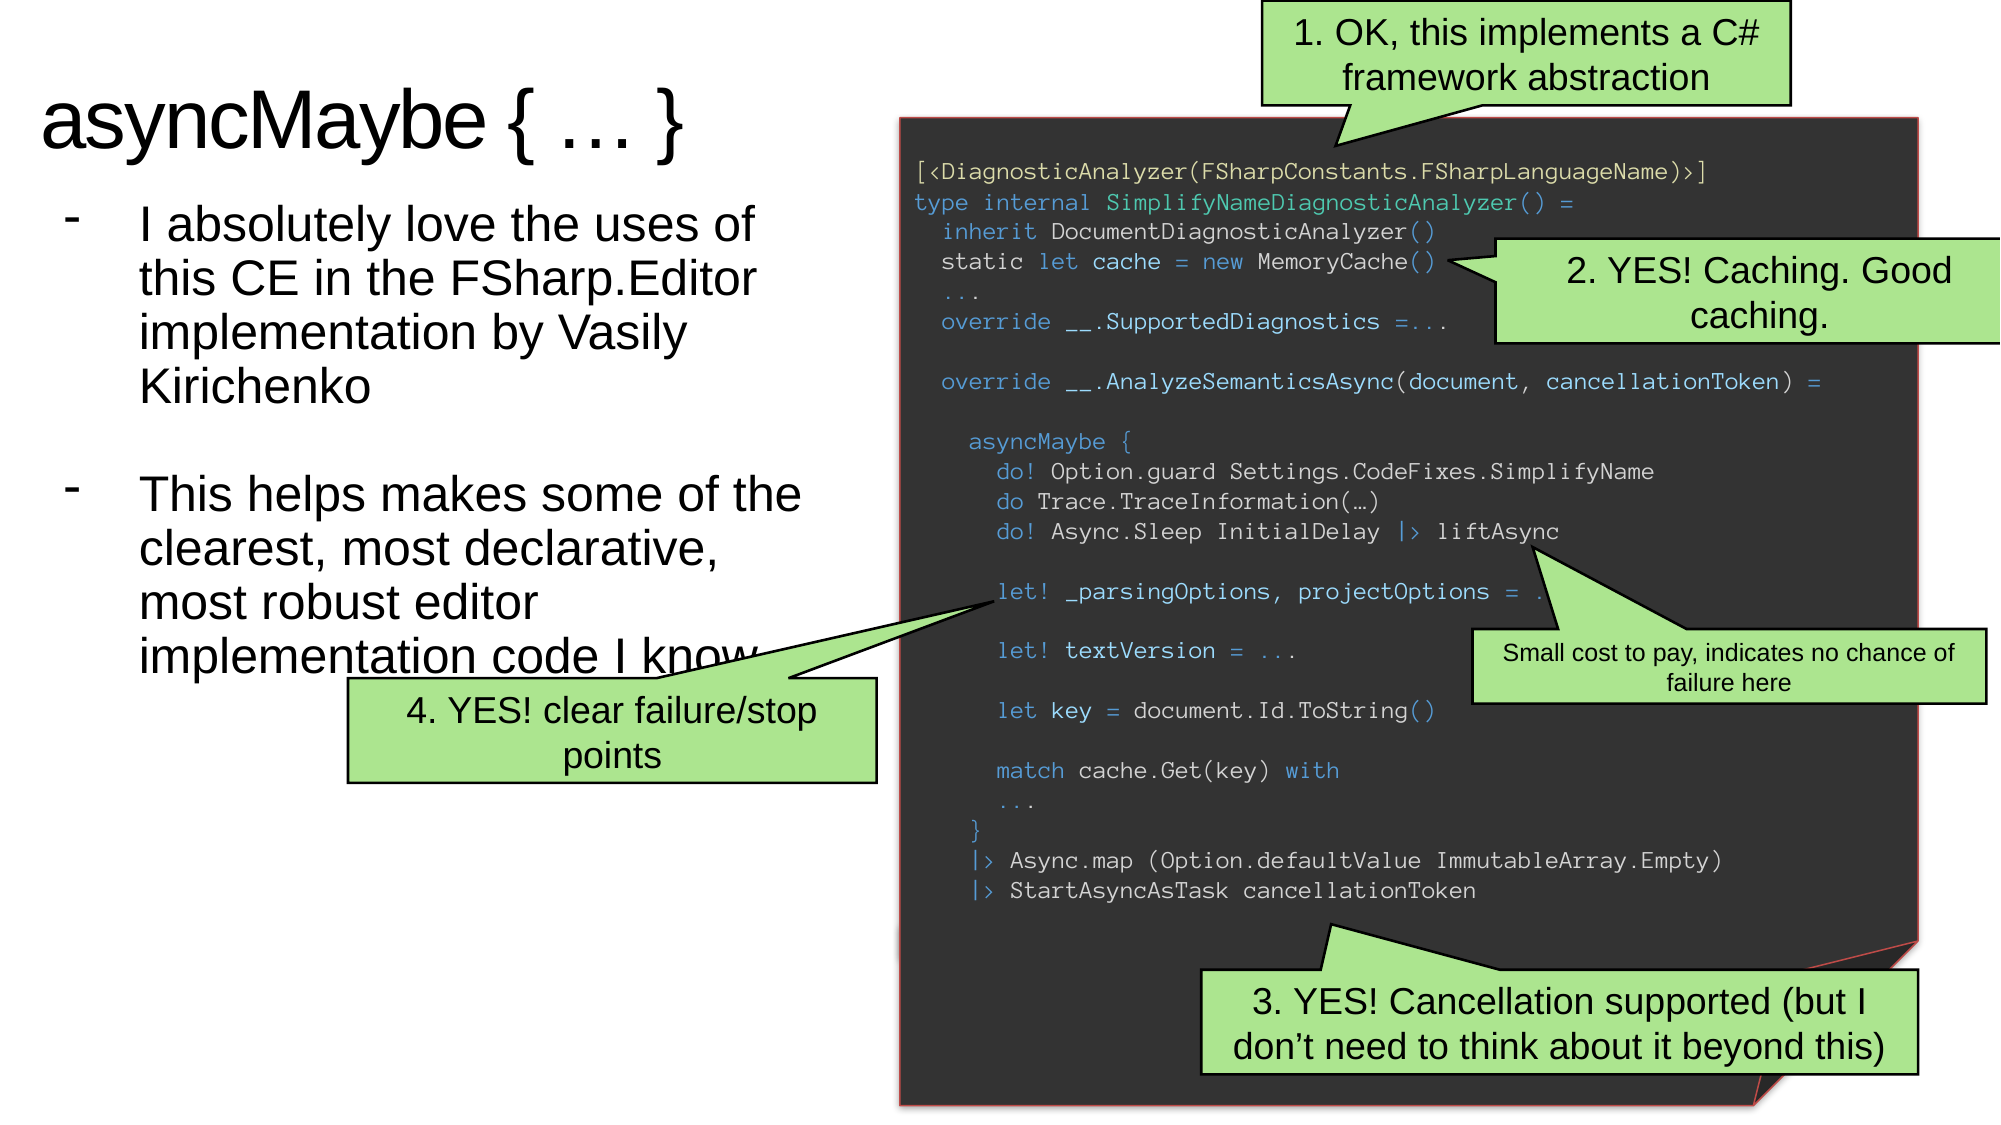

1. OK, this implements a C# framework abstraction
# asyncMaybe { … }
[<DiagnosticAnalyzer(FSharpConstants.FSharpLanguageName)>]
type internal SimplifyNameDiagnosticAnalyzer() =
  inherit DocumentDiagnosticAnalyzer()
  static let cache = new MemoryCache()
  ...
  override __.SupportedDiagnostics =...
  override __.AnalyzeSemanticsAsync(document, cancellationToken) =

    asyncMaybe {
      do! Option.guard Settings.CodeFixes.SimplifyName
      do Trace.TraceInformation(…)
      do! Async.Sleep InitialDelay |> liftAsync

      let! _parsingOptions, projectOptions = ...

      let! textVersion = ...

      let key = document.Id.ToString()

      match cache.Get(key) with
      ...
    }
    |> Async.map (Option.defaultValue ImmutableArray.Empty)
    |> StartAsyncAsTask cancellationToken

I absolutely love the uses of this CE in the FSharp.Editor implementation by Vasily Kirichenko

This helps makes some of the clearest, most declarative, most robust editor implementation code I know

2. YES! Caching. Good caching.
Small cost to pay, indicates no chance of failure here
v.
4. YES! clear failure/stop points

3. YES! Cancellation supported (but I don’t need to think about it beyond this)